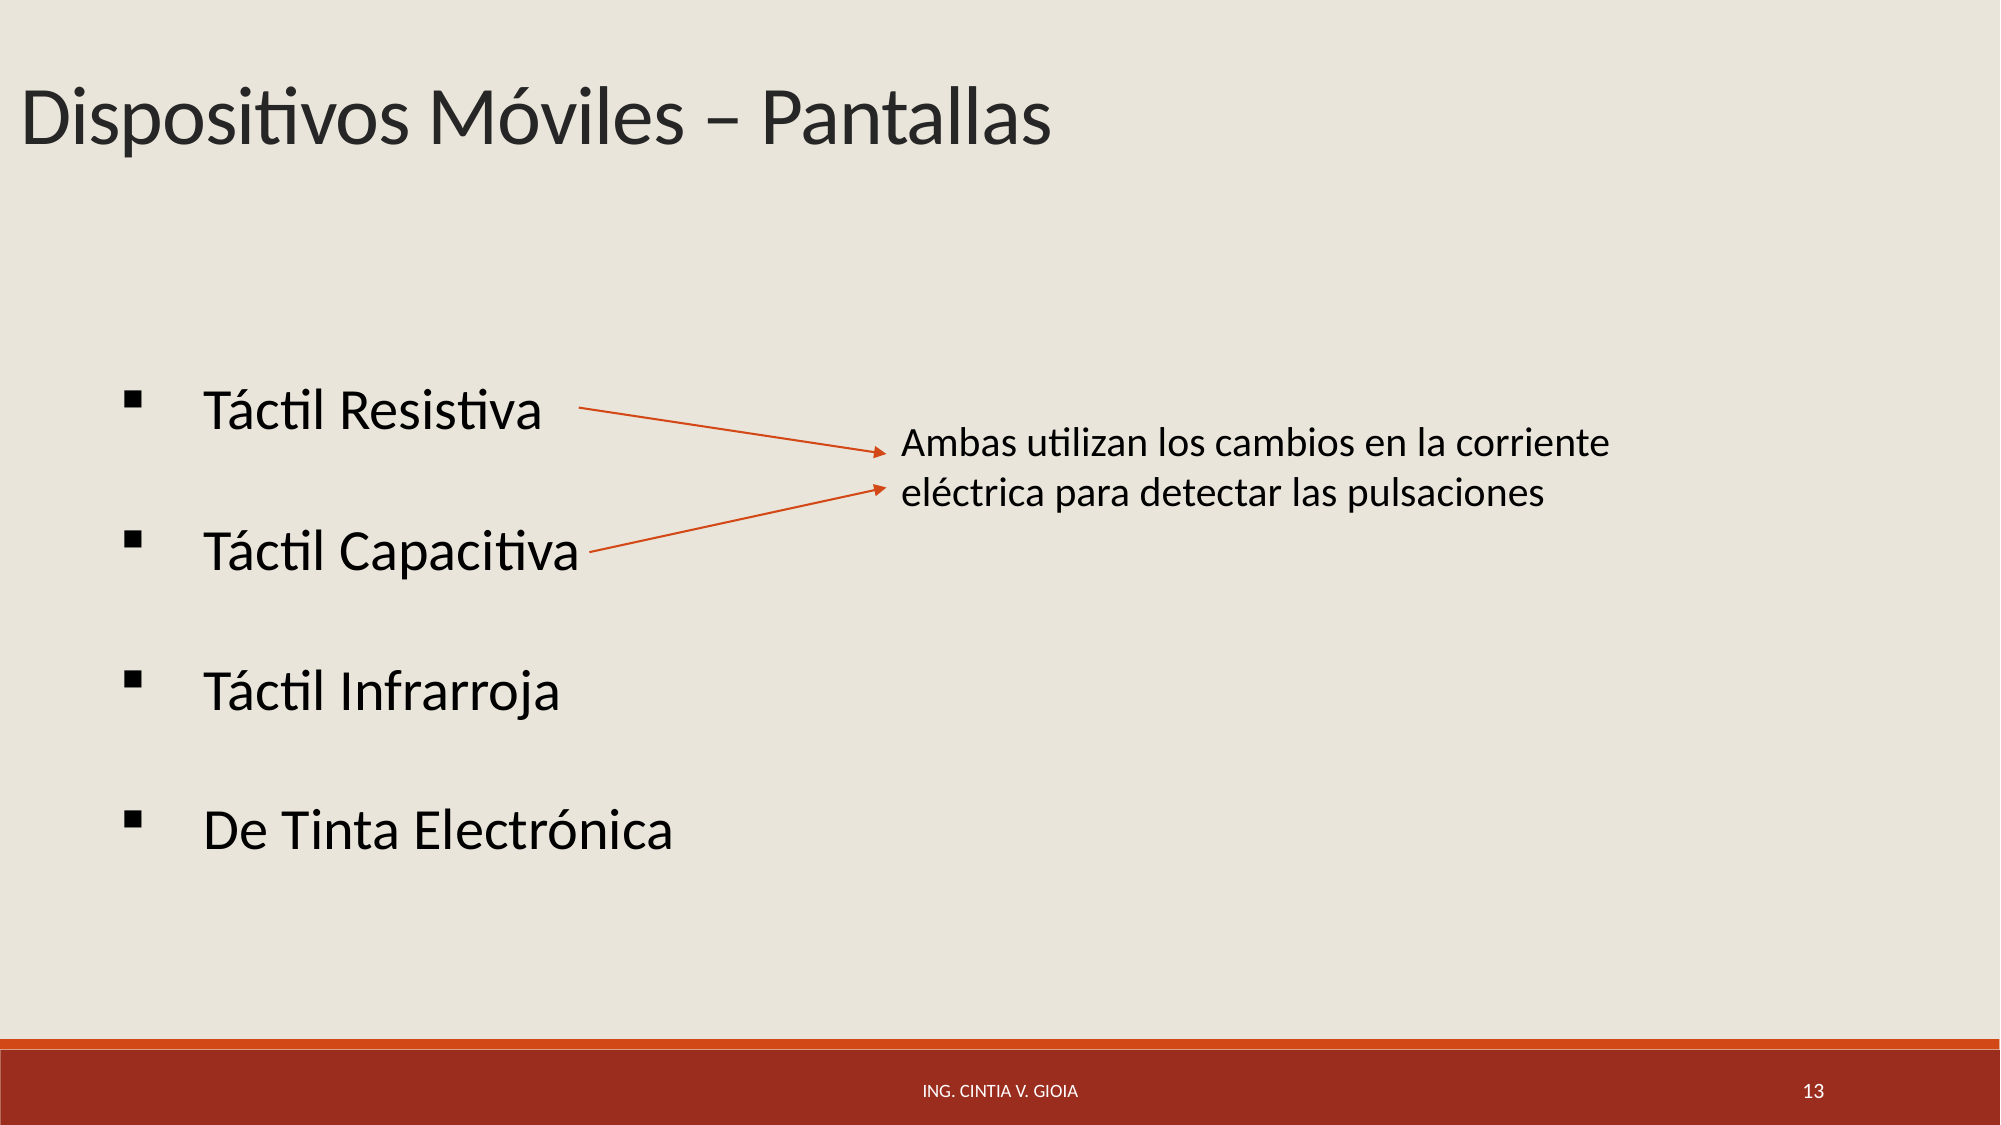

# Dispositivos Móviles – Pantallas

Táctil Resistiva

Táctil Capacitiva

Táctil Infrarroja

De Tinta Electrónica

Ambas utilizan los cambios en la corriente eléctrica para detectar las pulsaciones

Ing. Cintia V. Gioia
13